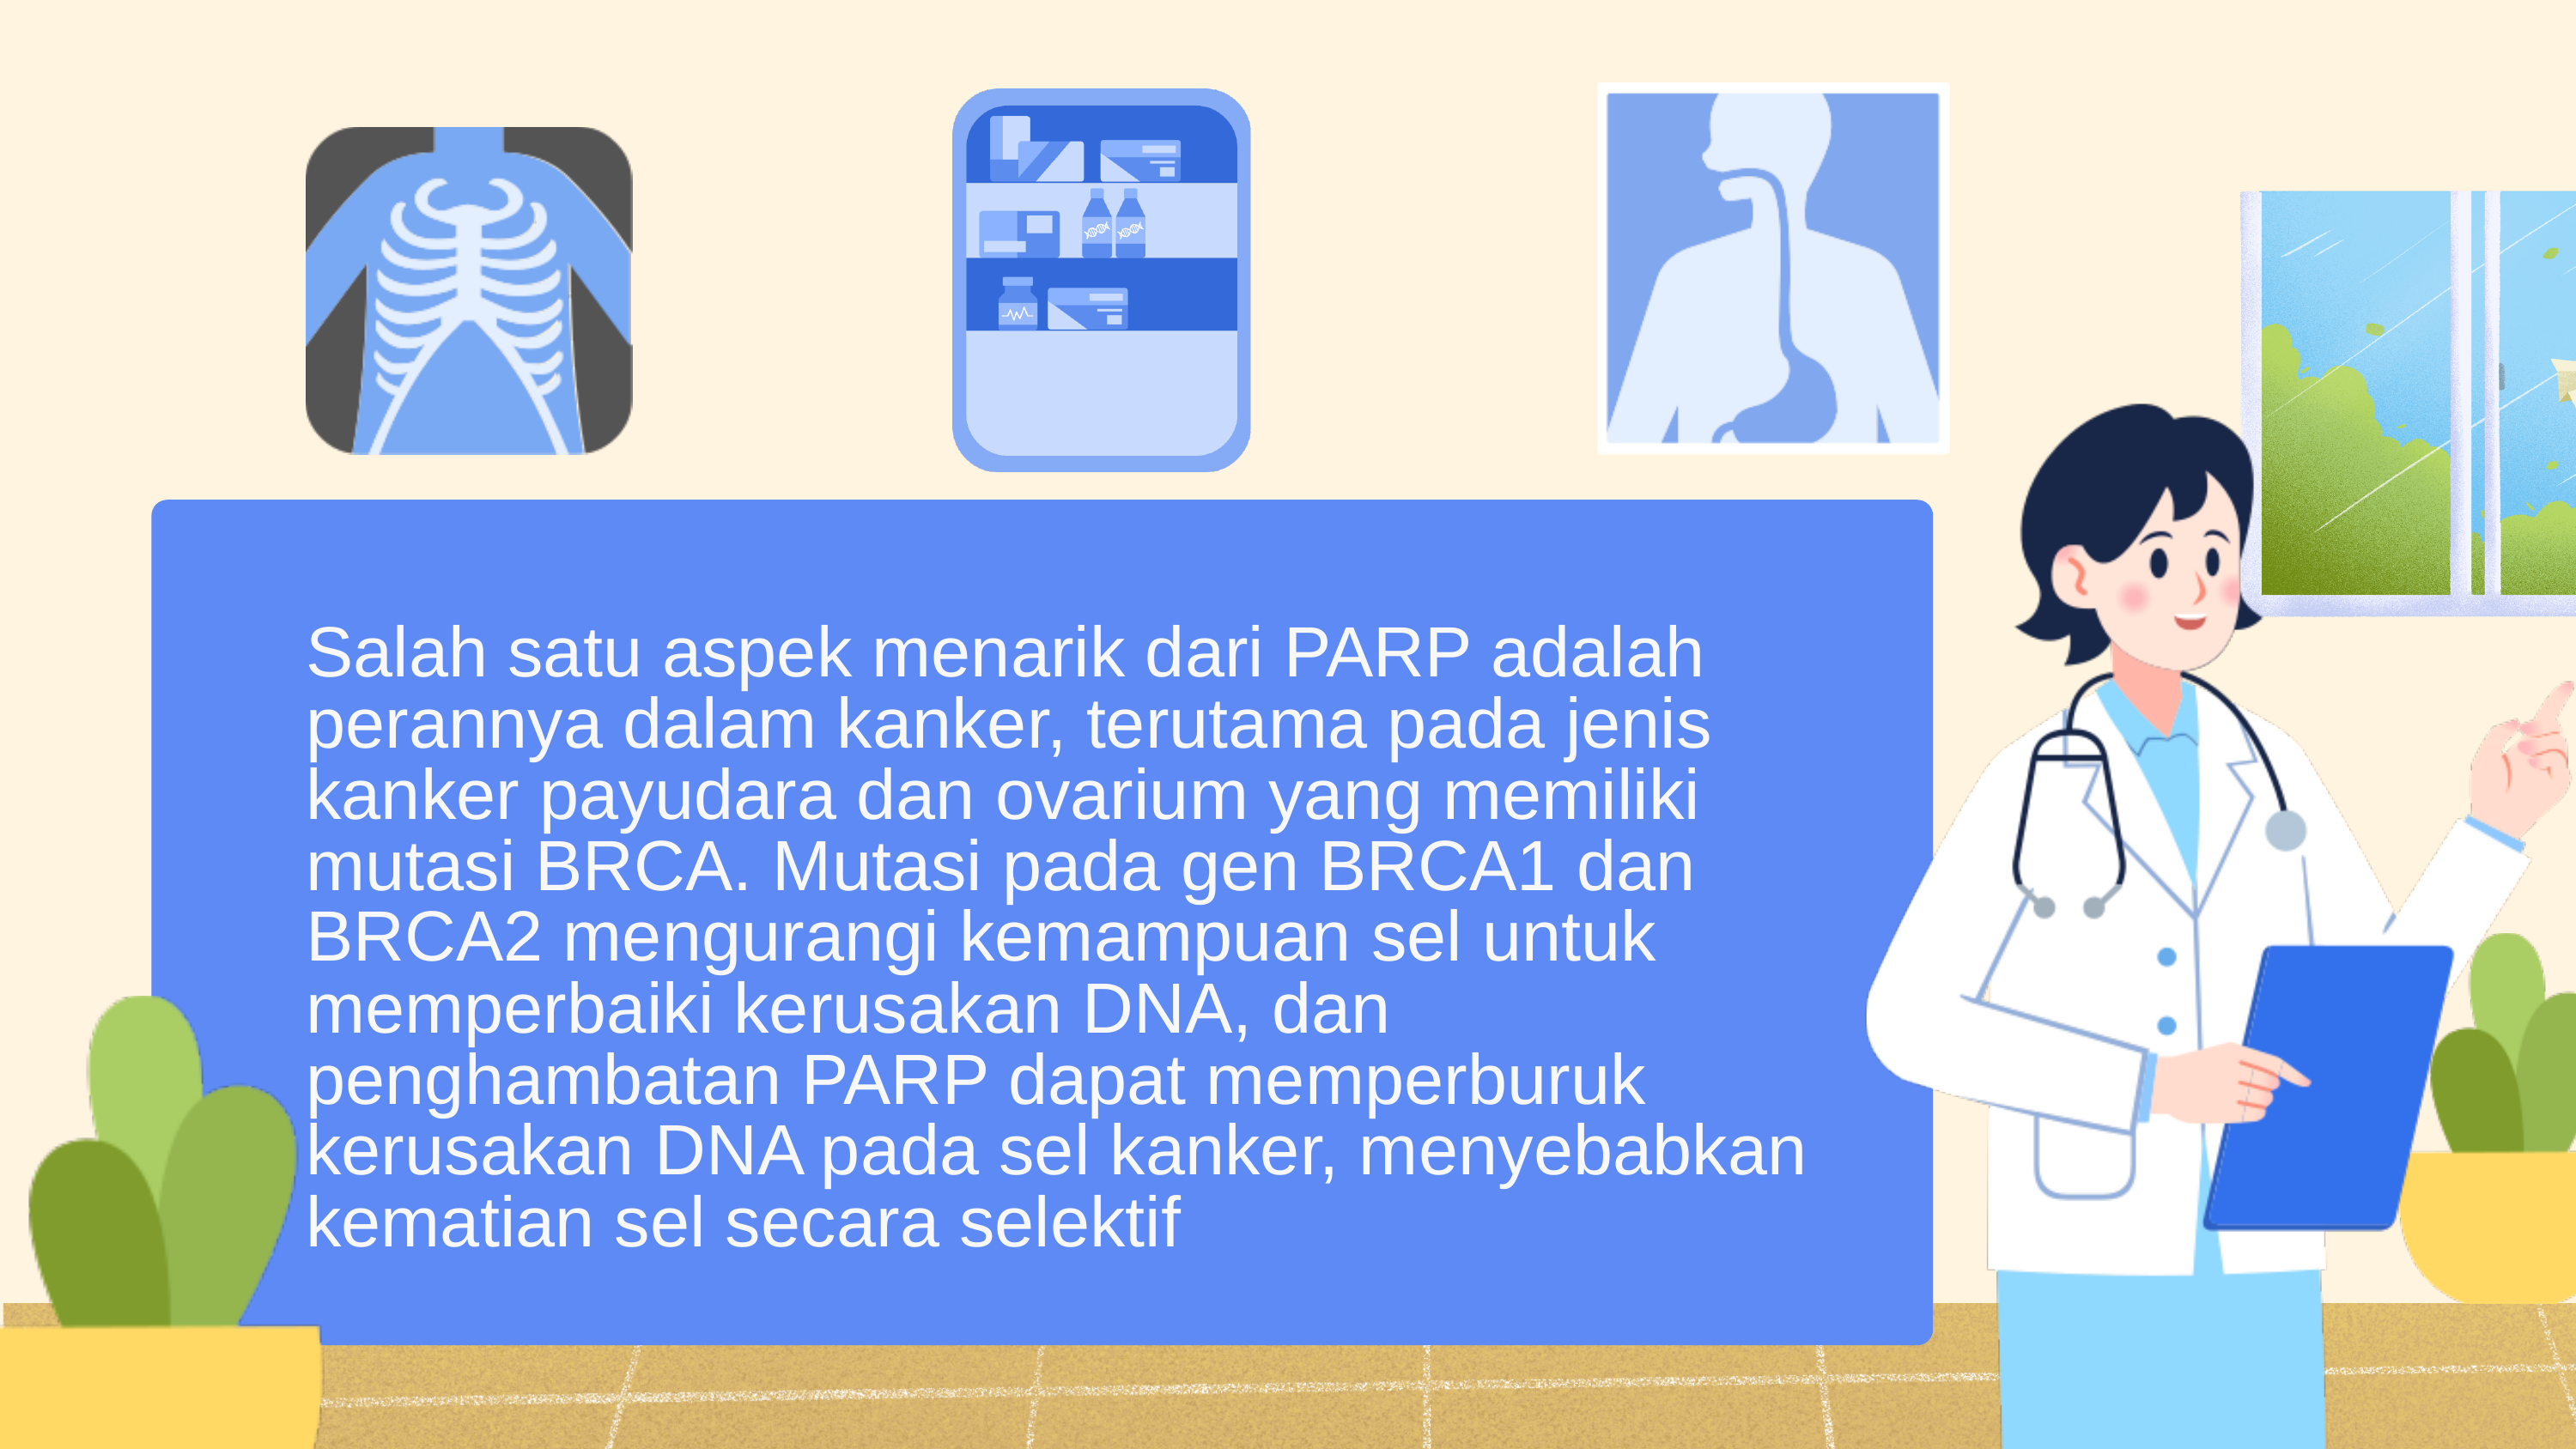

Salah satu aspek menarik dari PARP adalah perannya dalam kanker, terutama pada jenis kanker payudara dan ovarium yang memiliki mutasi BRCA. Mutasi pada gen BRCA1 dan BRCA2 mengurangi kemampuan sel untuk memperbaiki kerusakan DNA, dan penghambatan PARP dapat memperburuk kerusakan DNA pada sel kanker, menyebabkan kematian sel secara selektif